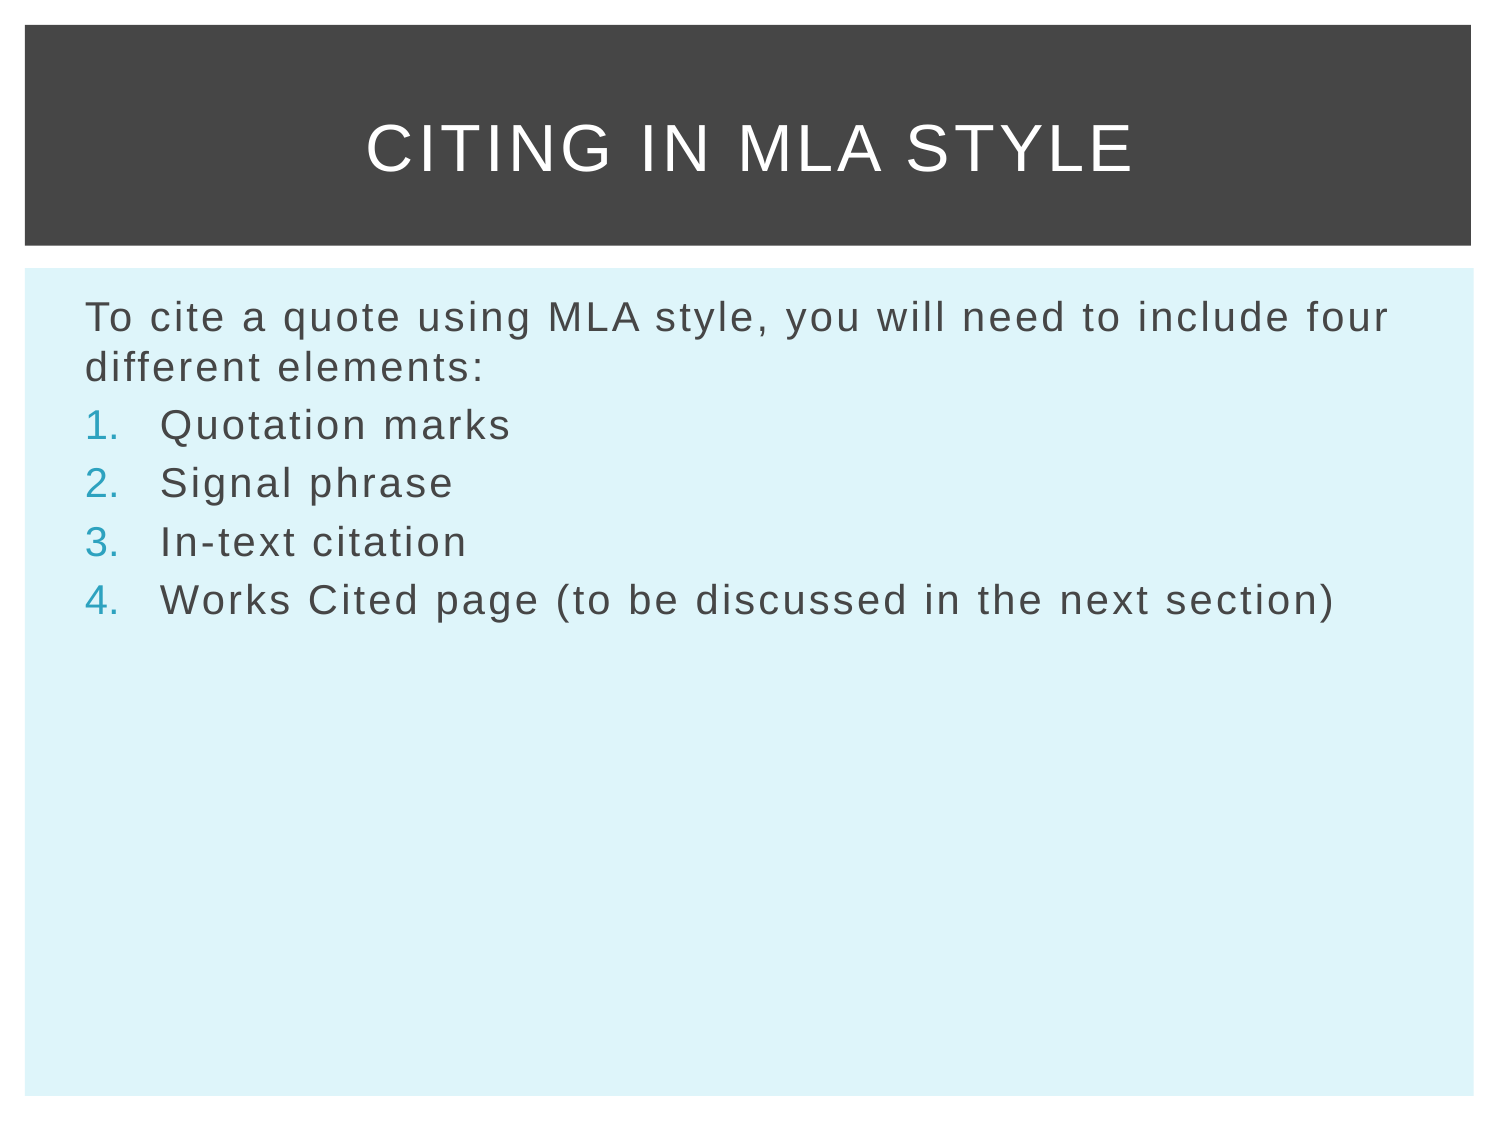

# Citing in MLA Style
To cite a quote using MLA style, you will need to include four different elements:
Quotation marks
Signal phrase
In-text citation
Works Cited page (to be discussed in the next section)